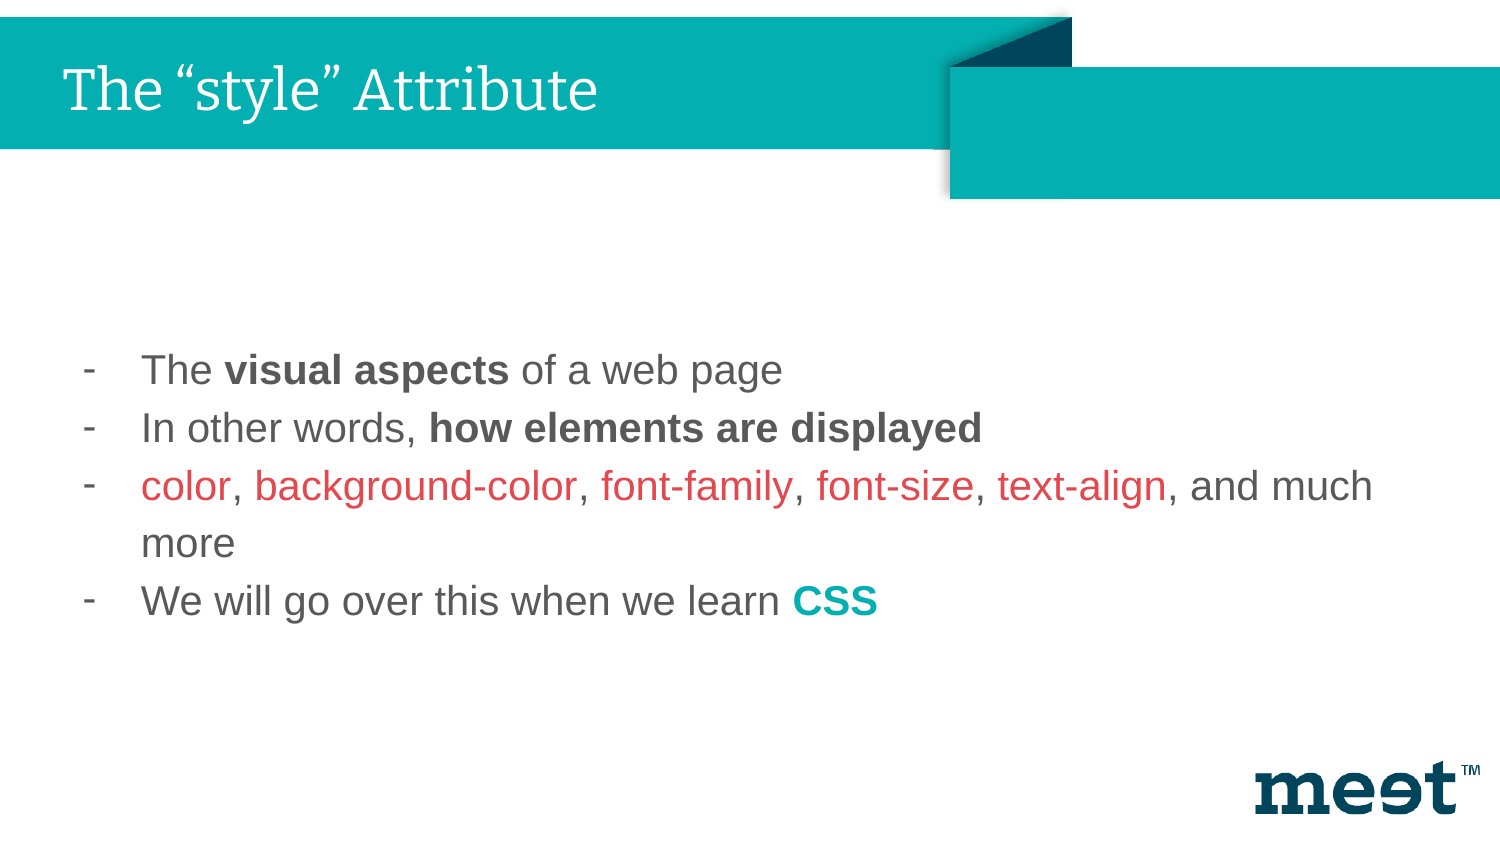

The “style” Attribute
The visual aspects of a web page
In other words, how elements are displayed
color, background-color, font-family, font-size, text-align, and much more
We will go over this when we learn CSS